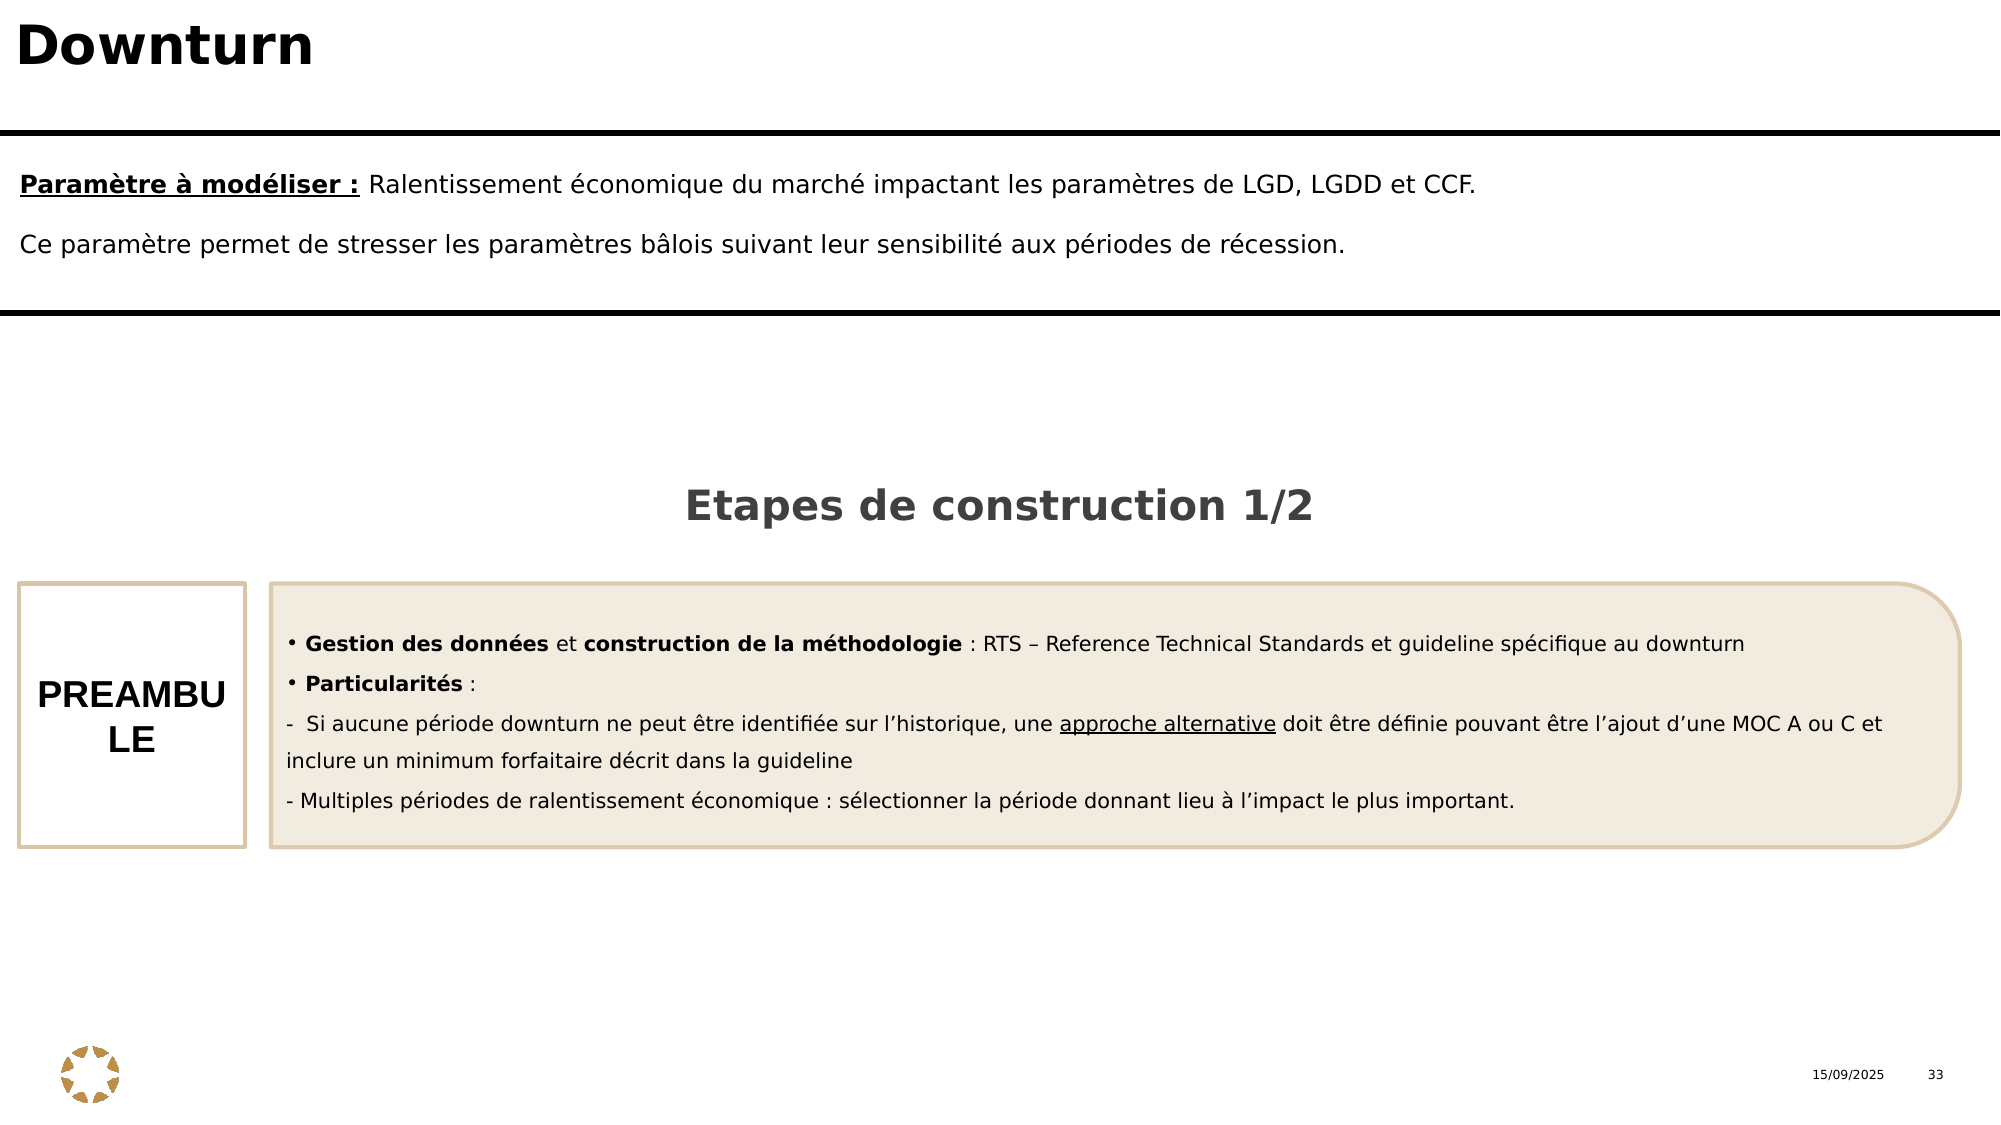

Gestion des données et construction de la méthodologie : RTS – Reference Technical Standards et guideline spécifique au downturn
 Particularités :
-  Si aucune période downturn ne peut être identifiée sur l’historique, une approche alternative doit être définie pouvant être l’ajout d’une MOC A ou C et inclure un minimum forfaitaire décrit dans la guideline
- Multiples périodes de ralentissement économique : sélectionner la période donnant lieu à l’impact le plus important.
Downturn
Paramètre à modéliser : Ralentissement économique du marché impactant les paramètres de LGD, LGDD et CCF.

Ce paramètre permet de stresser les paramètres bâlois suivant leur sensibilité aux périodes de récession.

Etapes de construction 1/2
PREAMBULE